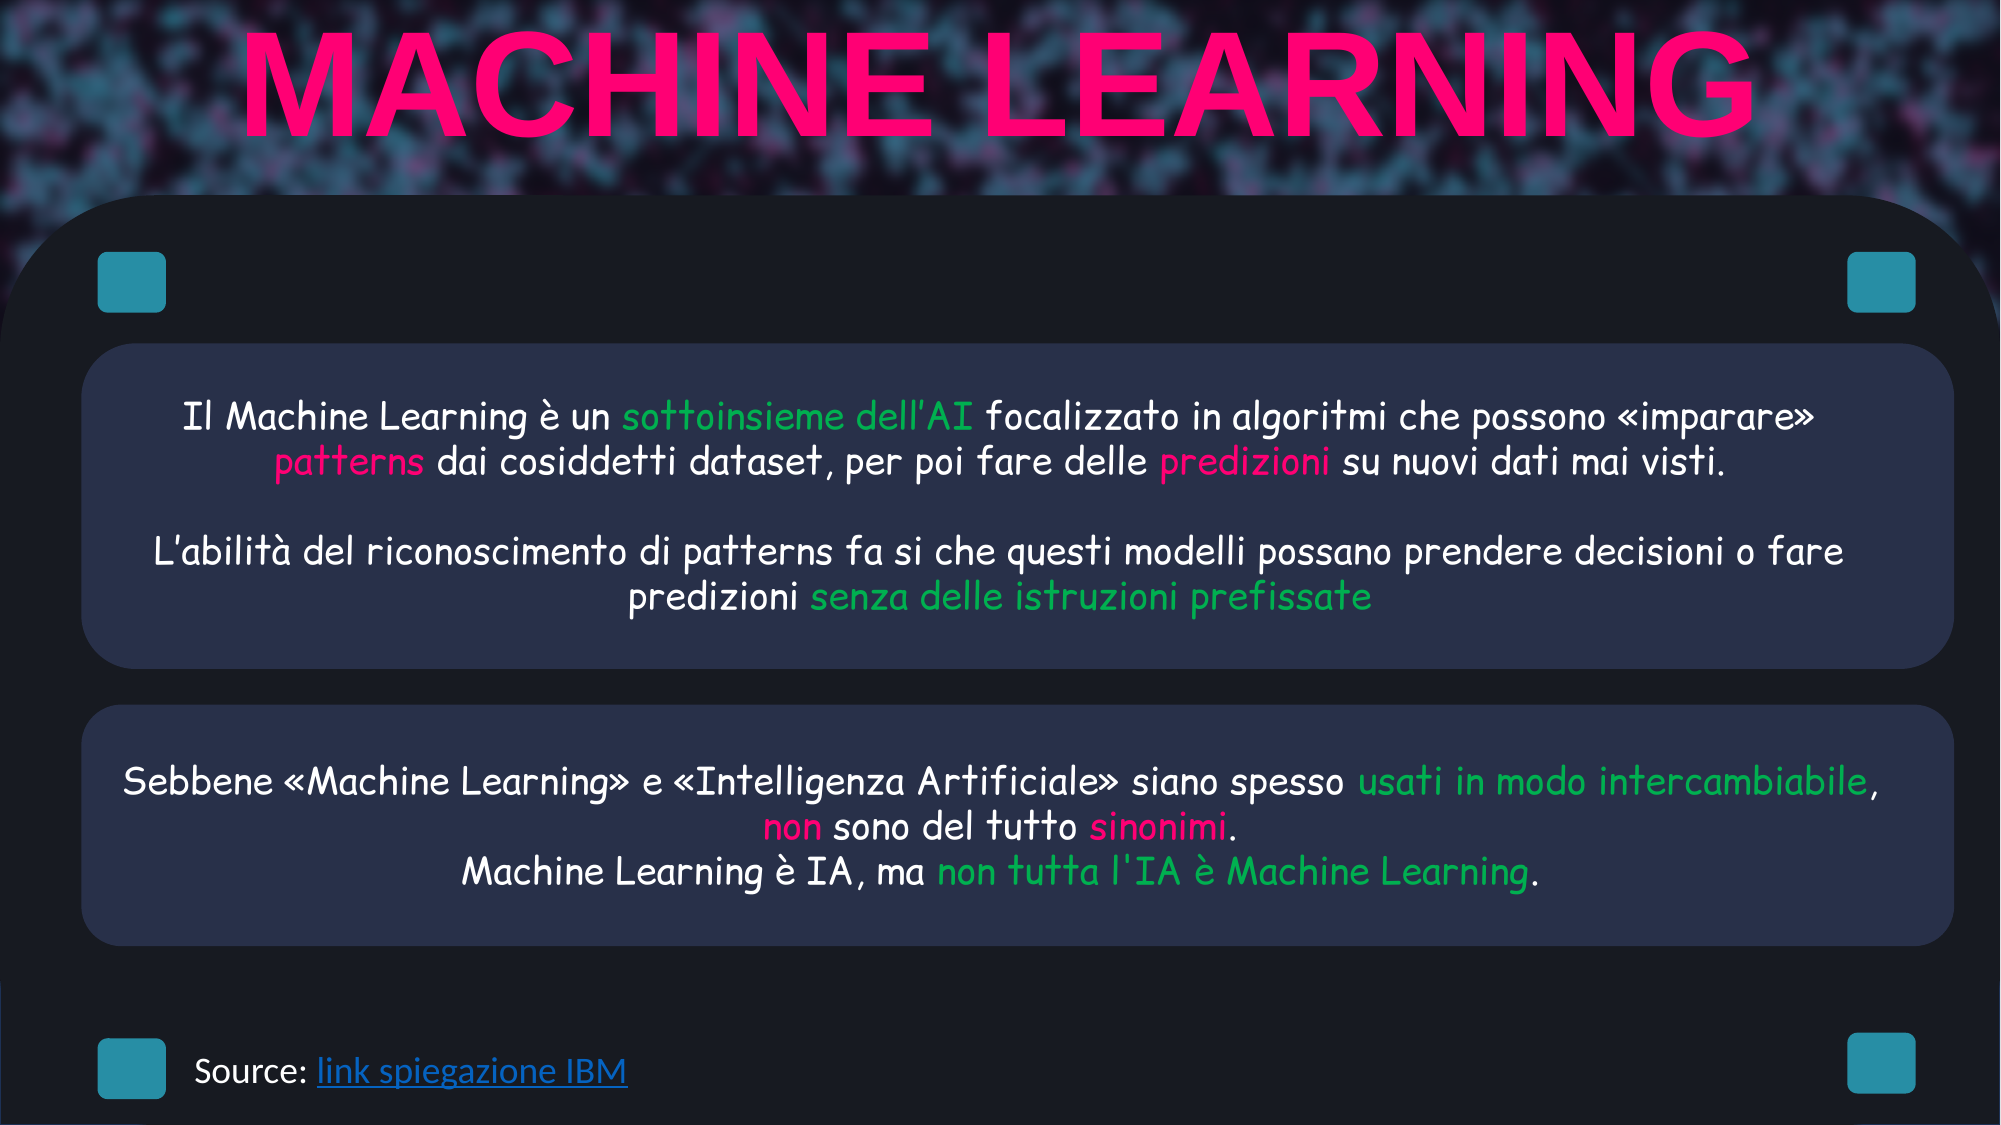

MACHINE LEARNING

Il Machine Learning è un sottoinsieme dell’AI focalizzato in algoritmi che possono «imparare» patterns dai cosiddetti dataset, per poi fare delle predizioni su nuovi dati mai visti.

L’abilità del riconoscimento di patterns fa si che questi modelli possano prendere decisioni o fare predizioni senza delle istruzioni prefissate

Sebbene «Machine Learning» e «Intelligenza Artificiale» siano spesso usati in modo intercambiabile, non sono del tutto sinonimi.
Machine Learning è IA, ma non tutta l'IA è Machine Learning.

Source: link spiegazione IBM